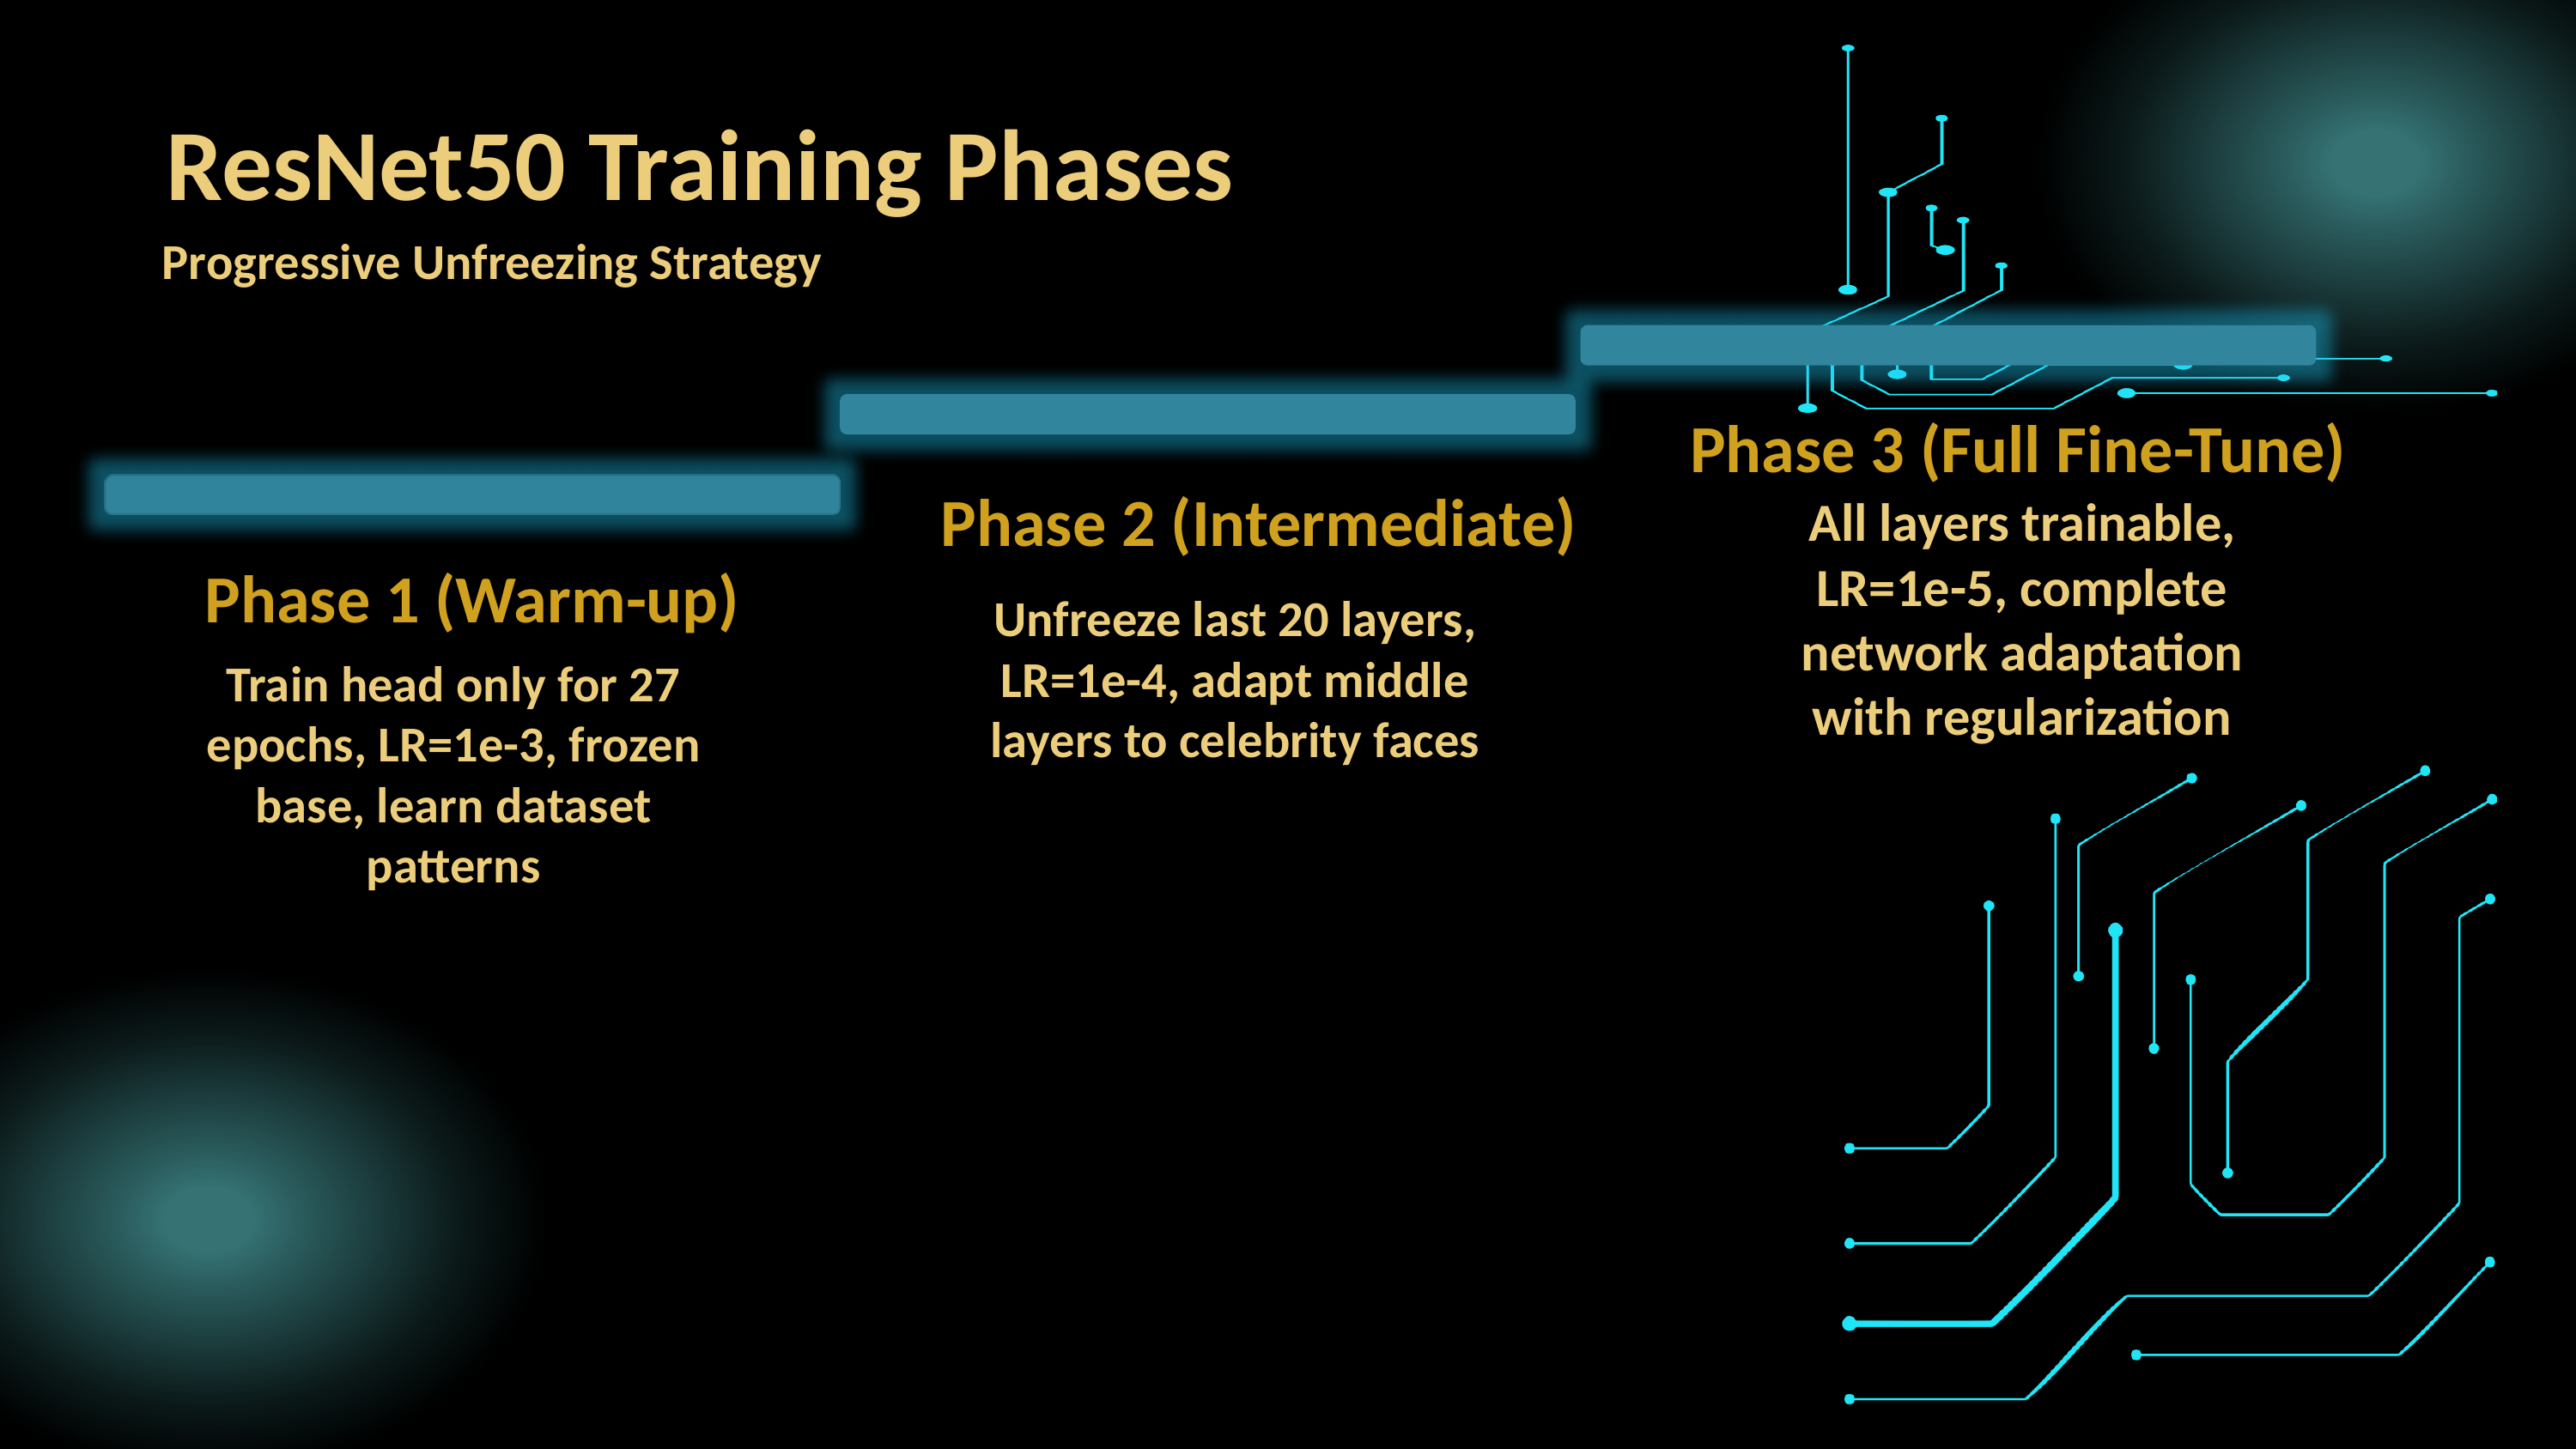

ResNet50 Training Phases
Progressive Unfreezing Strategy

Phase 3 (Full Fine-Tune)
Phase 2 (Intermediate)

All layers trainable, LR=1e-5, complete network adaptation with regularization
Phase 1 (Warm-up)
Unfreeze last 20 layers, LR=1e-4, adapt middle layers to celebrity faces
Train head only for 27 epochs, LR=1e-3, frozen base, learn dataset patterns